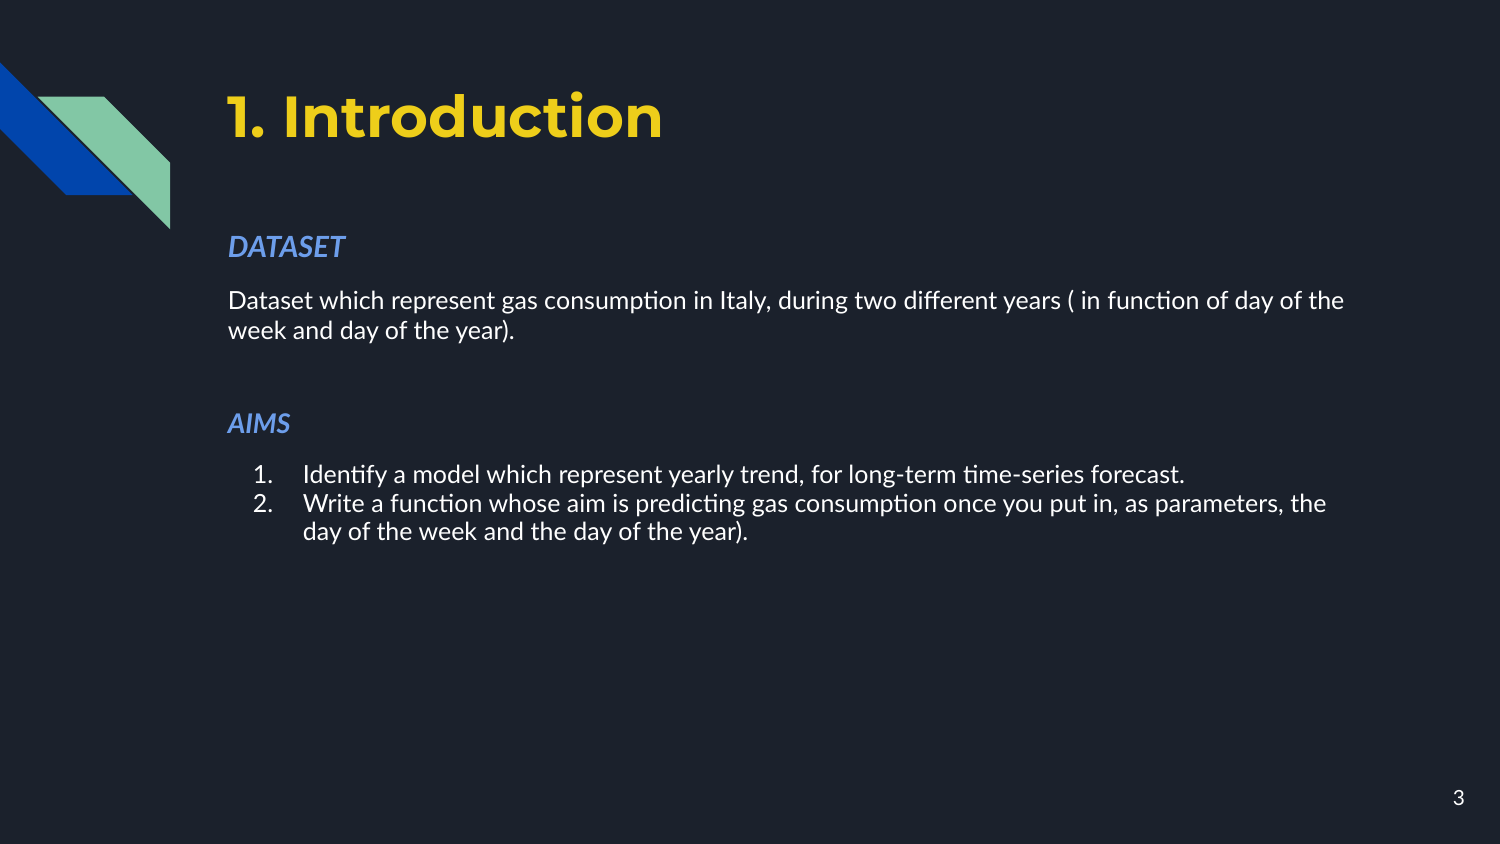

# 1. Introduction

DATASET
Dataset which represent gas consumption in Italy, during two different years ( in function of day of the week and day of the year).

AIMS
Identify a model which represent yearly trend, for long-term time-series forecast.
Write a function whose aim is predicting gas consumption once you put in, as parameters, the day of the week and the day of the year).
3